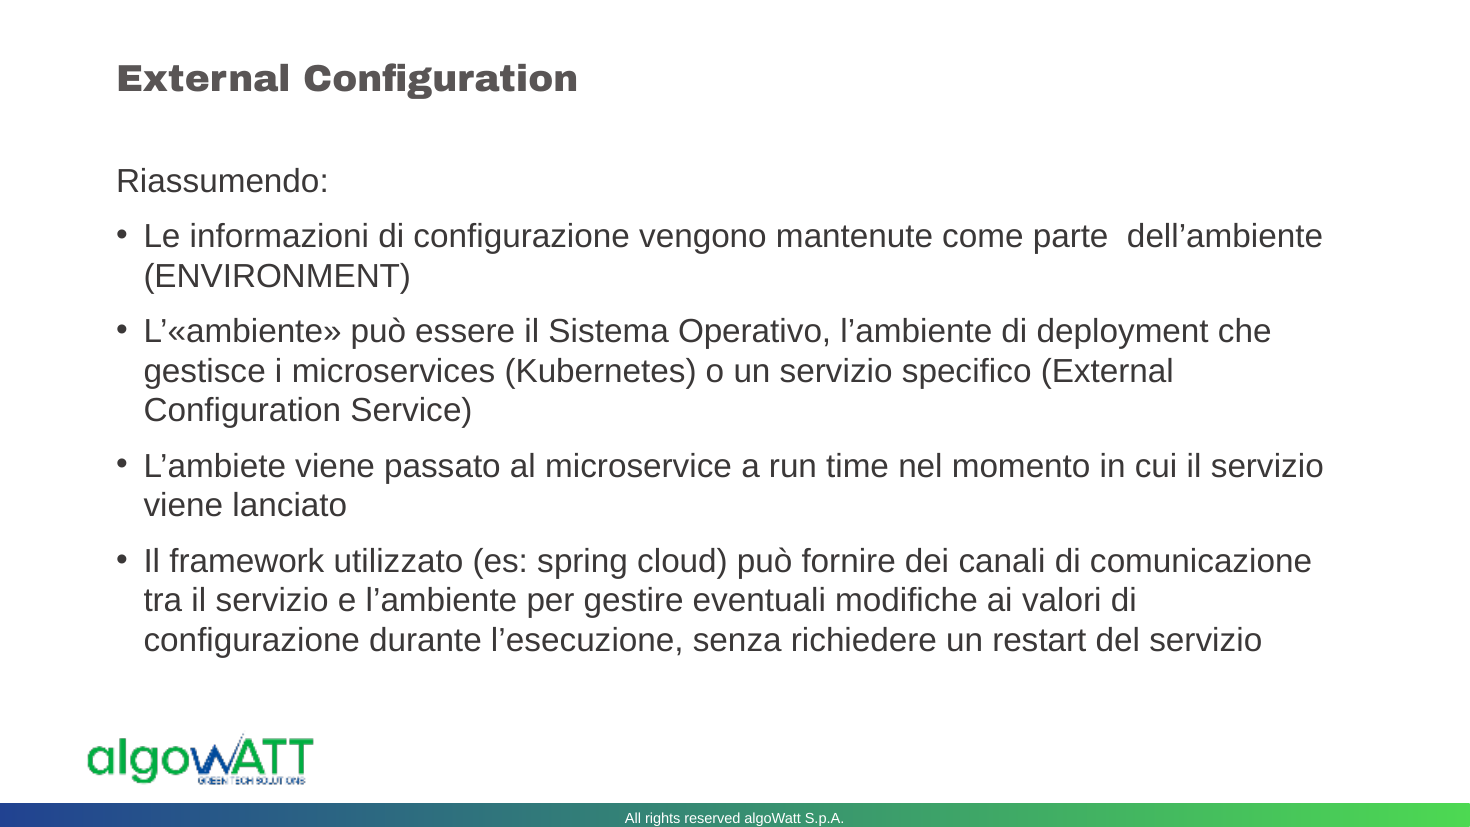

# External Configuration
Riassumendo:
Le informazioni di configurazione vengono mantenute come parte  dell’ambiente (ENVIRONMENT)
L’«ambiente» può essere il Sistema Operativo, l’ambiente di deployment che gestisce i microservices (Kubernetes) o un servizio specifico (External Configuration Service)
L’ambiete viene passato al microservice a run time nel momento in cui il servizio viene lanciato
Il framework utilizzato (es: spring cloud) può fornire dei canali di comunicazione tra il servizio e l’ambiente per gestire eventuali modifiche ai valori di configurazione durante l’esecuzione, senza richiedere un restart del servizio

All rights reserved algoWatt S.p.A.